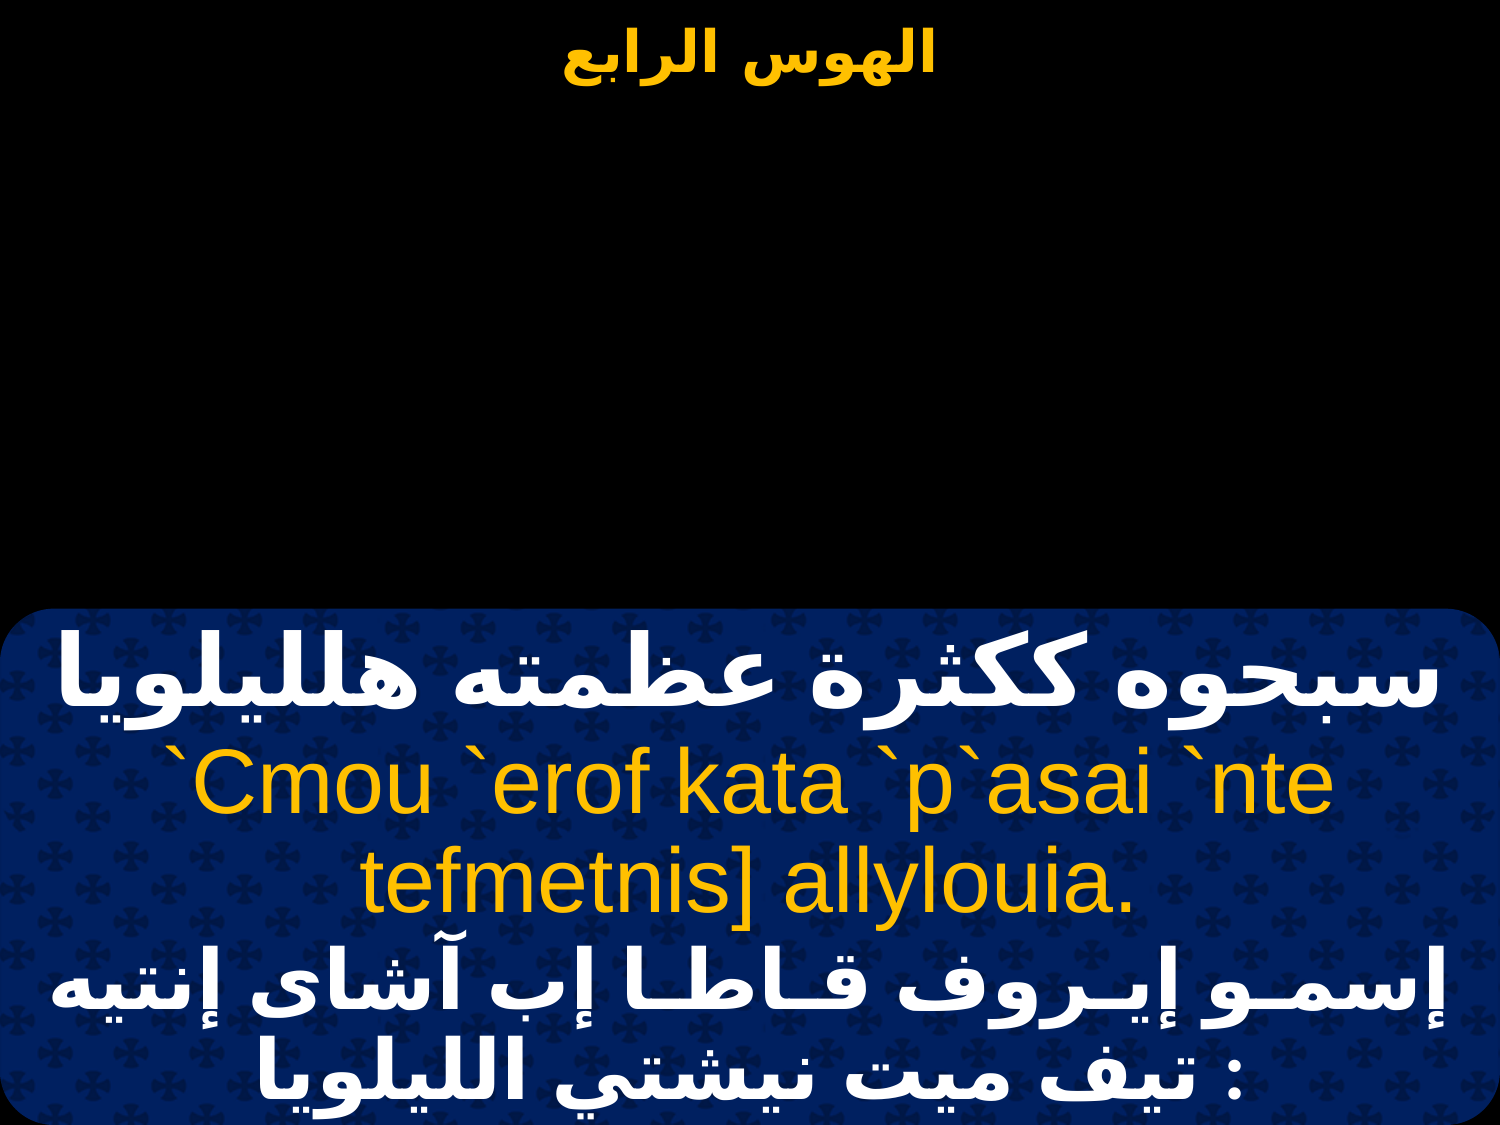

سبحوه ككثرة عظمته هلليلويا
`Cmou `erof kata `p`asai `nte tefmetnis] allylouia.
إسمـو إيـروف قـاطـا إب آشاى إنتيه تيف ميت نيشتي الليلويا :